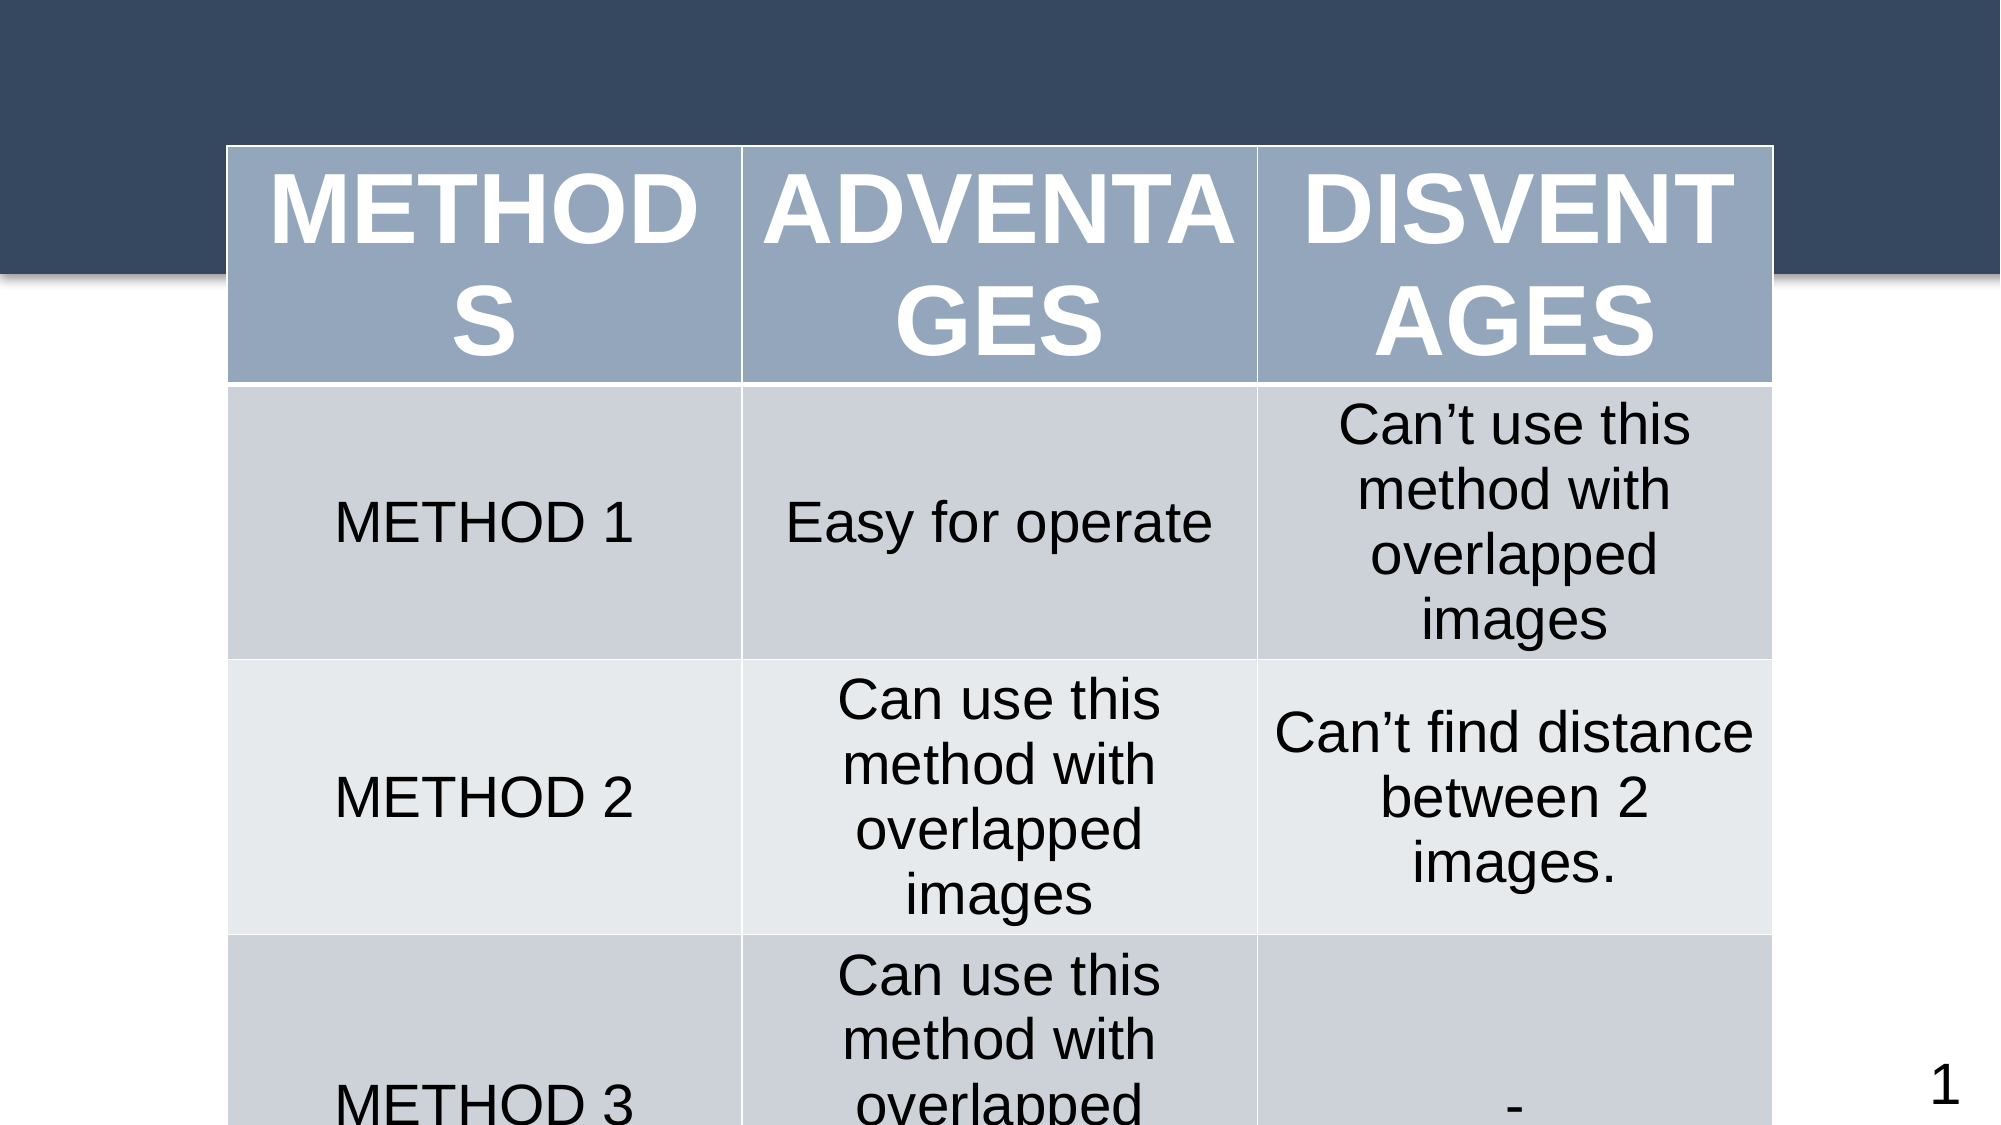

| METHODS | ADVENTAGES | DISVENTAGES |
| --- | --- | --- |
| METHOD 1 | Easy for operate | Can’t use this method with overlapped images |
| METHOD 2 | Can use this method with overlapped images | Can’t find distance between 2 images. |
| METHOD 3 | Can use this method with overlapped images | - |
13